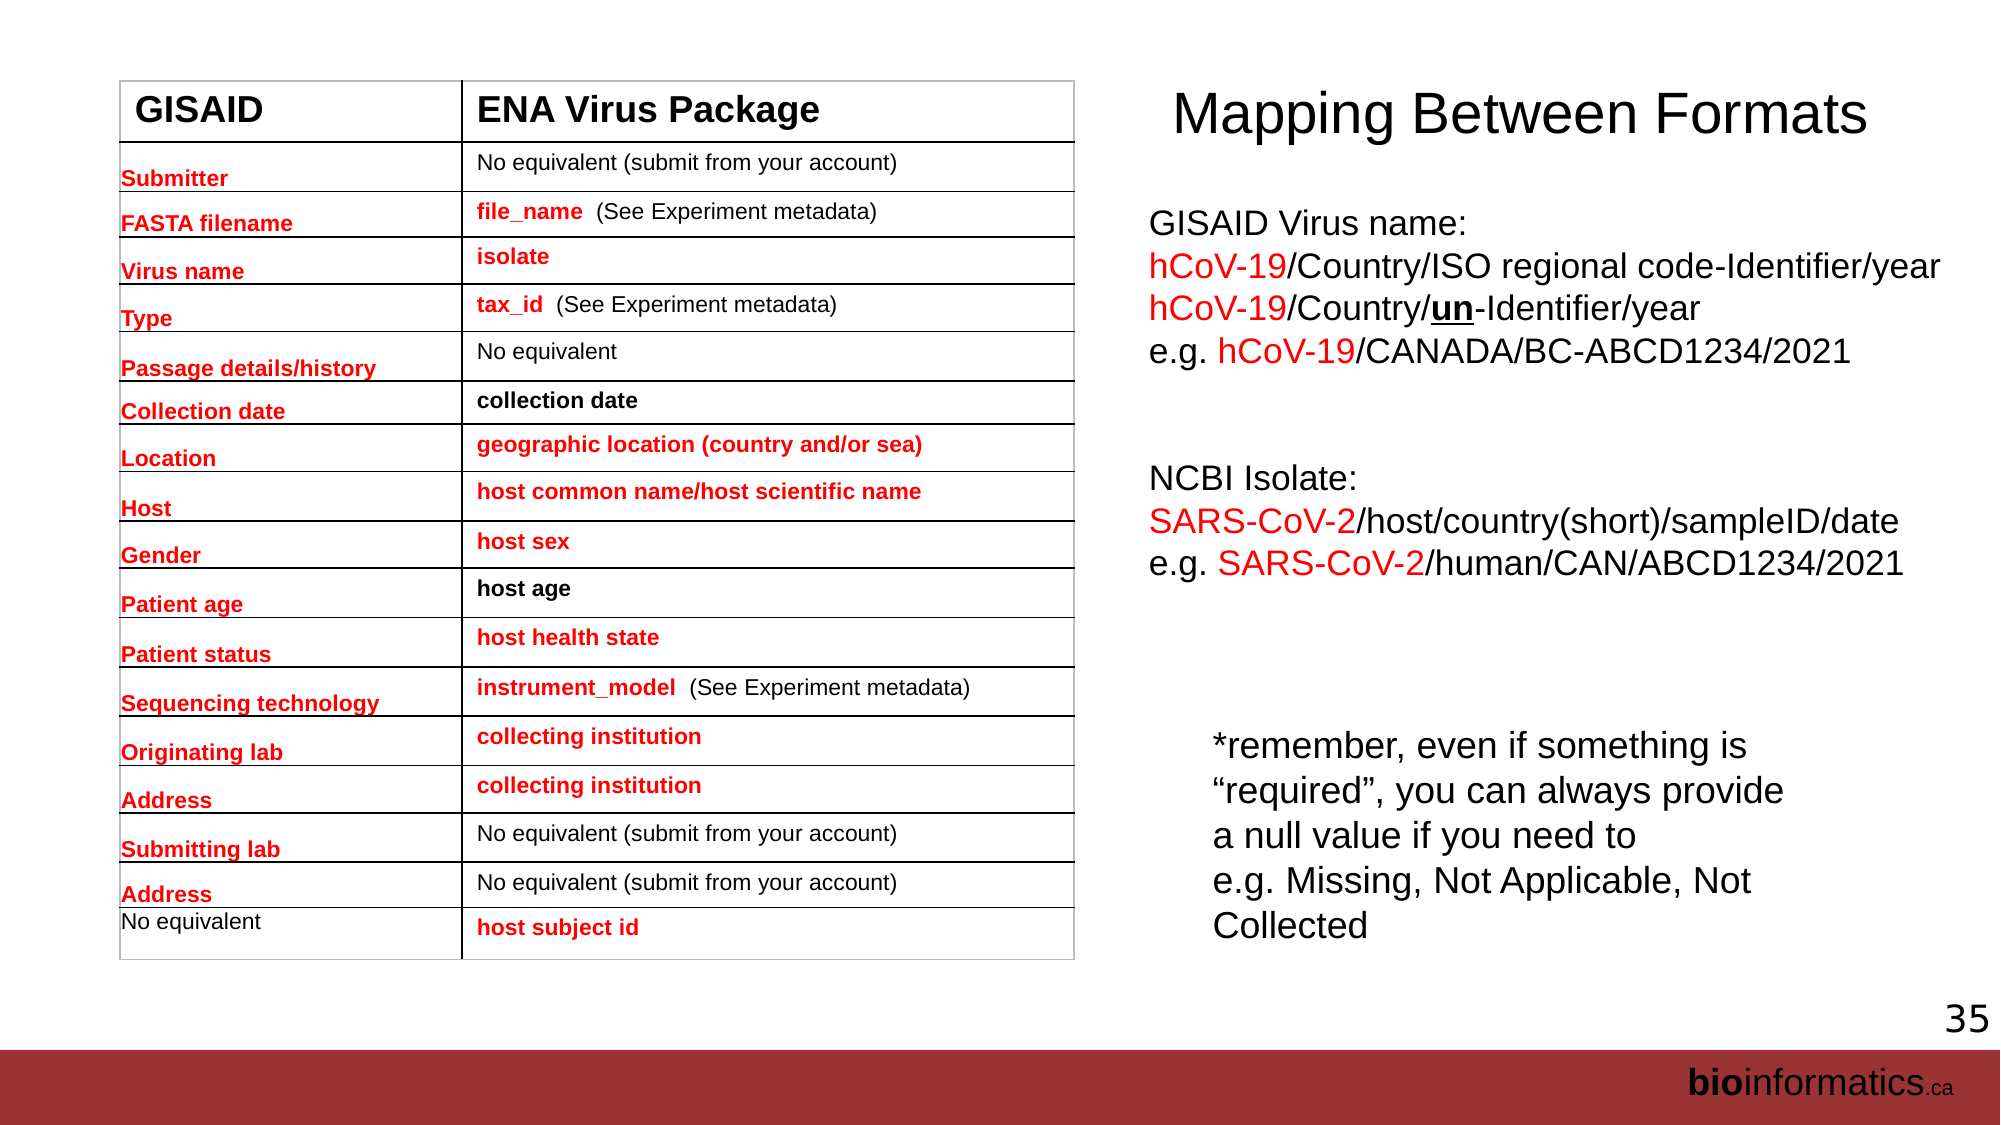

Mapping Between Formats
| GISAID | ENA Virus Package |
| --- | --- |
| Submitter | No equivalent (submit from your account) |
| FASTA filename | file\_name (See Experiment metadata) |
| Virus name | isolate |
| Type | tax\_id (See Experiment metadata) |
| Passage details/history | No equivalent |
| Collection date | collection date |
| Location | geographic location (country and/or sea) |
| Host | host common name/host scientific name |
| Gender | host sex |
| Patient age | host age |
| Patient status | host health state |
| Sequencing technology | instrument\_model (See Experiment metadata) |
| Originating lab | collecting institution |
| Address | collecting institution |
| Submitting lab | No equivalent (submit from your account) |
| Address | No equivalent (submit from your account) |
| No equivalent | host subject id |
GISAID Virus name:
hCoV-19/Country/ISO regional code-Identifier/year
hCoV-19/Country/un-Identifier/year
e.g. hCoV-19/CANADA/BC-ABCD1234/2021

NCBI Isolate:
SARS-CoV-2/host/country(short)/sampleID/date
e.g. SARS-CoV-2/human/CAN/ABCD1234/2021

*remember, even if something is “required”, you can always provide a null value if you need to
e.g. Missing, Not Applicable, Not Collected
35